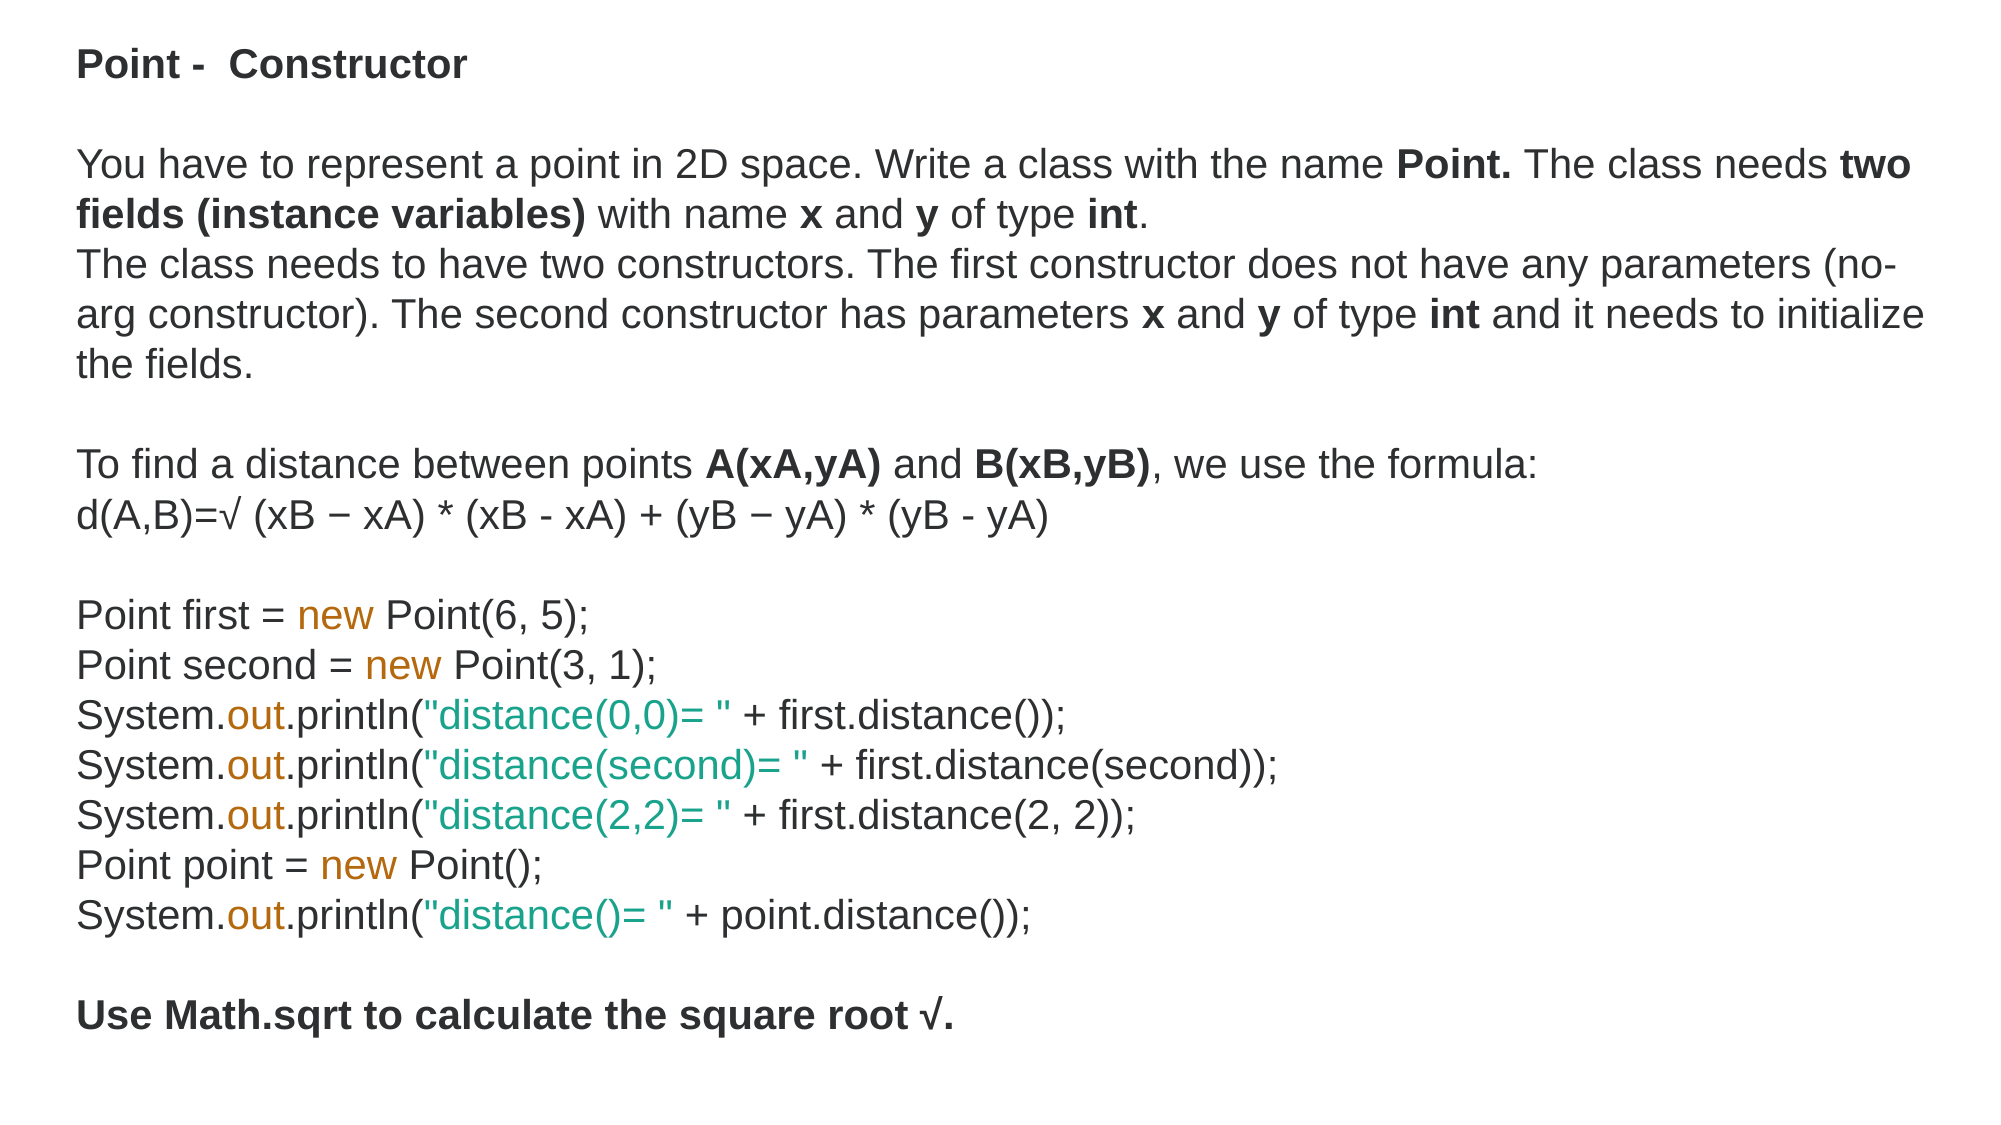

Point -  Constructor

You have to represent a point in 2D space. Write a class with the name Point. The class needs two fields (instance variables) with name x and y of type int.
The class needs to have two constructors. The first constructor does not have any parameters (no-arg constructor). The second constructor has parameters x and y of type int and it needs to initialize the fields.

To find a distance between points A(xA,yA) and B(xB,yB), we use the formula:
d(A,B)=√ (xB − xA) * (xB - xA) + (yB − yA) * (yB - yA)

Point first = new Point(6, 5);
Point second = new Point(3, 1);
System.out.println("distance(0,0)= " + first.distance());
System.out.println("distance(second)= " + first.distance(second));
System.out.println("distance(2,2)= " + first.distance(2, 2));
Point point = new Point();
System.out.println("distance()= " + point.distance());

Use Math.sqrt to calculate the square root √.